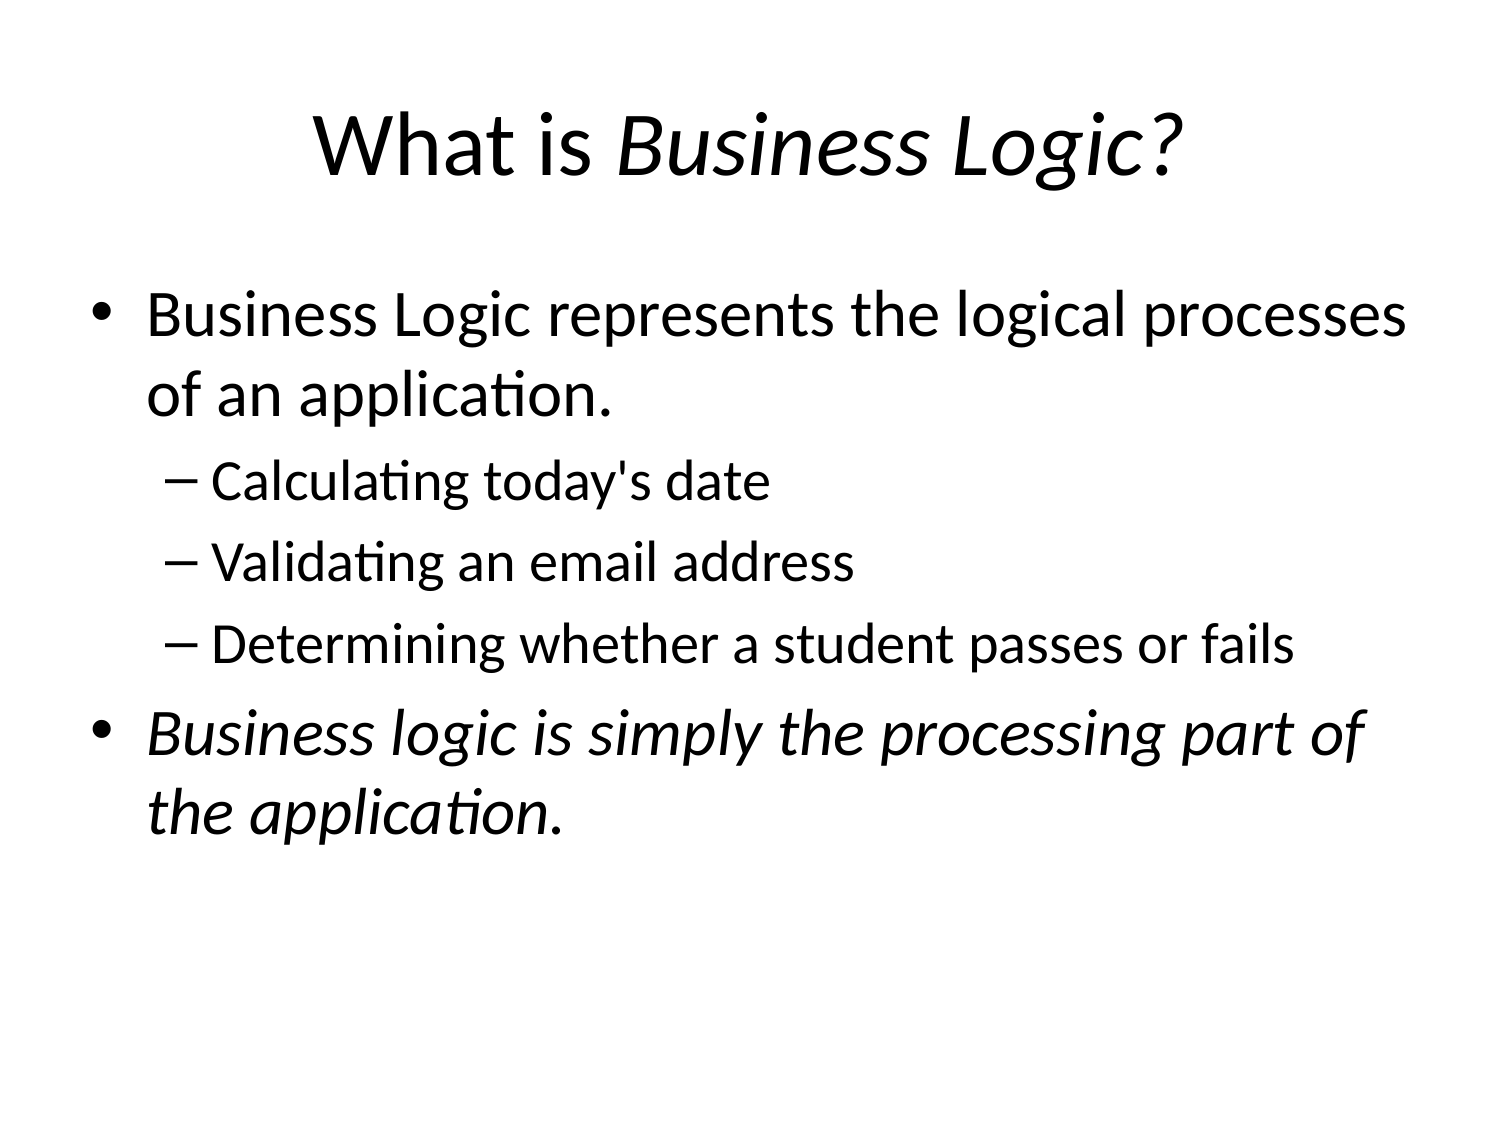

# What is Business Logic?
Business Logic represents the logical processes of an application.
Calculating today's date
Validating an email address
Determining whether a student passes or fails
Business logic is simply the processing part of the application.